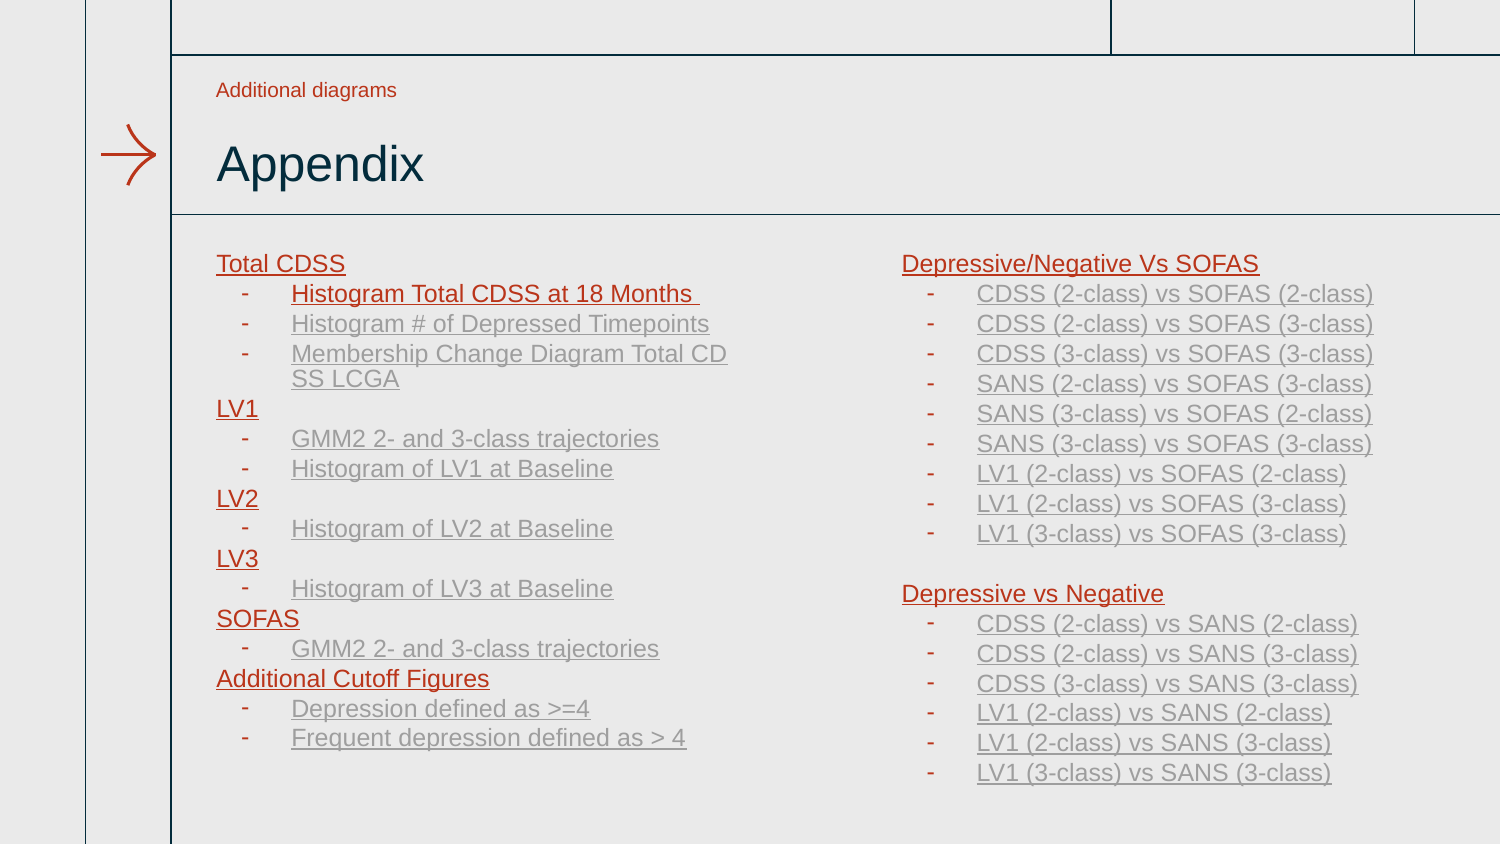

Additional diagrams
# Appendix
Total CDSS
Histogram Total CDSS at 18 Months
Histogram # of Depressed Timepoints
Membership Change Diagram Total CDSS LCGA
LV1
GMM2 2- and 3-class trajectories
Histogram of LV1 at Baseline
LV2
Histogram of LV2 at Baseline
LV3
Histogram of LV3 at Baseline
SOFAS
GMM2 2- and 3-class trajectories
Additional Cutoff Figures
Depression defined as >=4
Frequent depression defined as > 4

Depressive/Negative Vs SOFAS
CDSS (2-class) vs SOFAS (2-class)
CDSS (2-class) vs SOFAS (3-class)
CDSS (3-class) vs SOFAS (3-class)
SANS (2-class) vs SOFAS (3-class)
SANS (3-class) vs SOFAS (2-class)
SANS (3-class) vs SOFAS (3-class)
LV1 (2-class) vs SOFAS (2-class)
LV1 (2-class) vs SOFAS (3-class)
LV1 (3-class) vs SOFAS (3-class)

Depressive vs Negative
CDSS (2-class) vs SANS (2-class)
CDSS (2-class) vs SANS (3-class)
CDSS (3-class) vs SANS (3-class)
LV1 (2-class) vs SANS (2-class)
LV1 (2-class) vs SANS (3-class)
LV1 (3-class) vs SANS (3-class)